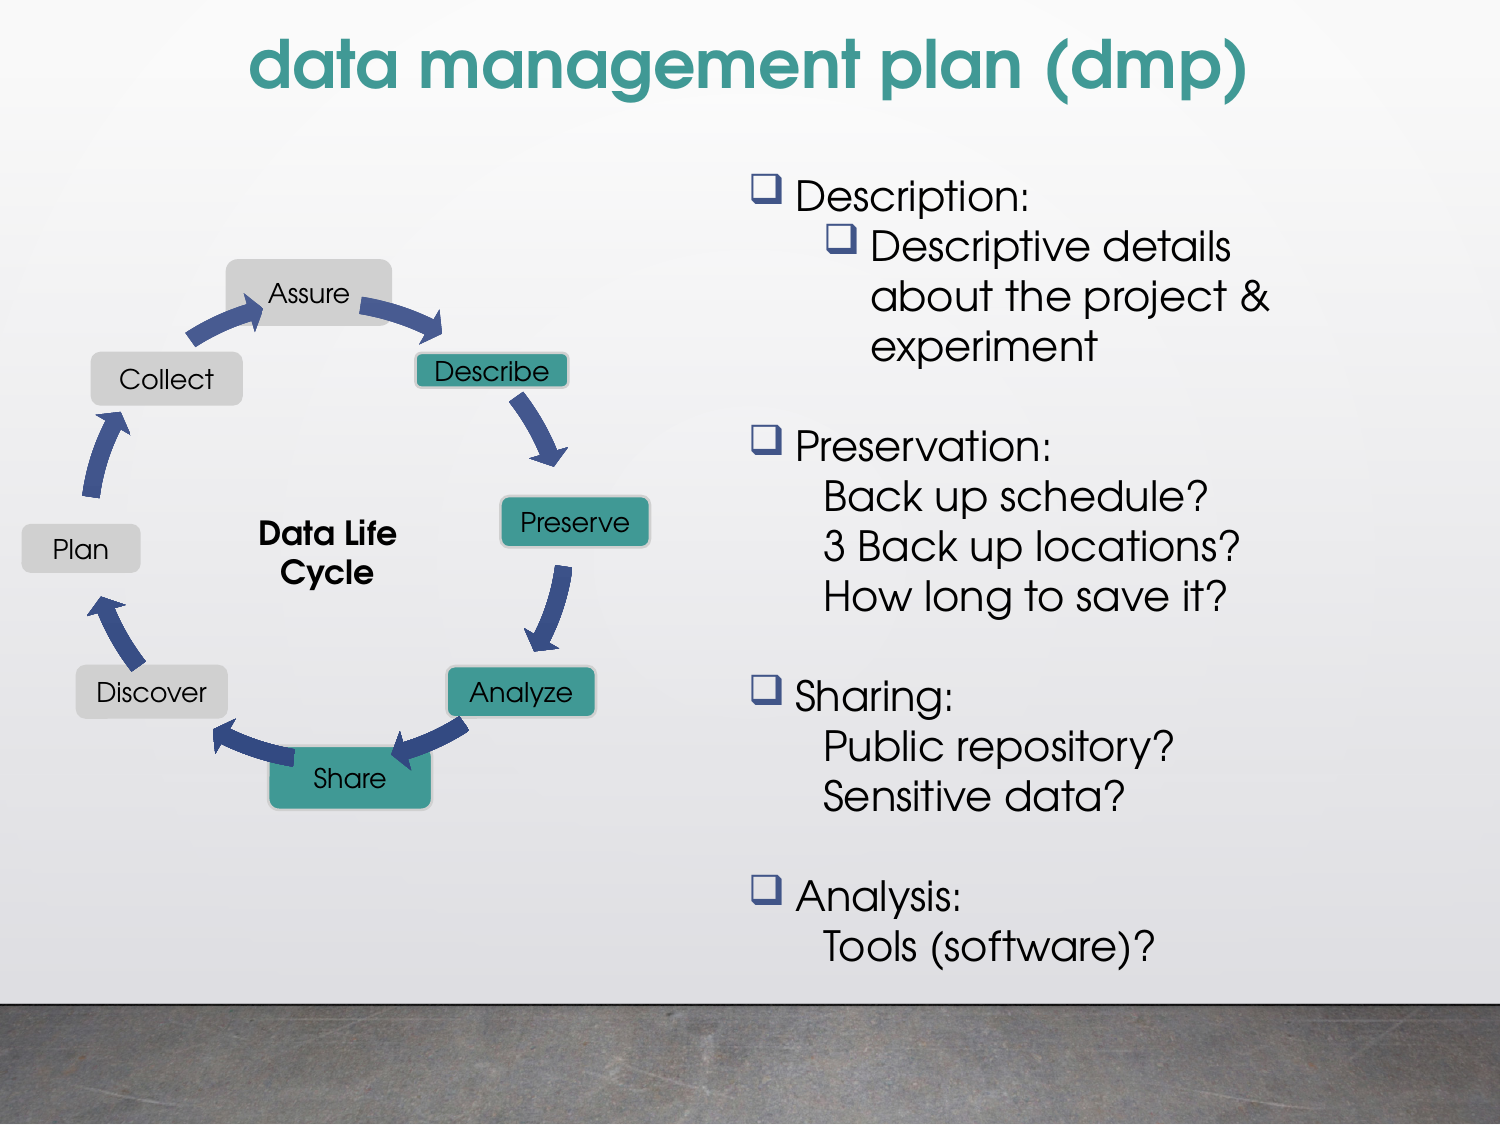

data management plan (dmp)
Description:
Descriptive details about the project & experiment

Preservation:
Back up schedule?
3 Back up locations?
How long to save it?

Sharing:
Public repository?
Sensitive data?

Analysis:
Tools (software)?

Plan

Share
Discover
Collect
Assure
Data Life Cycle
Describe
Analyze
Preserve